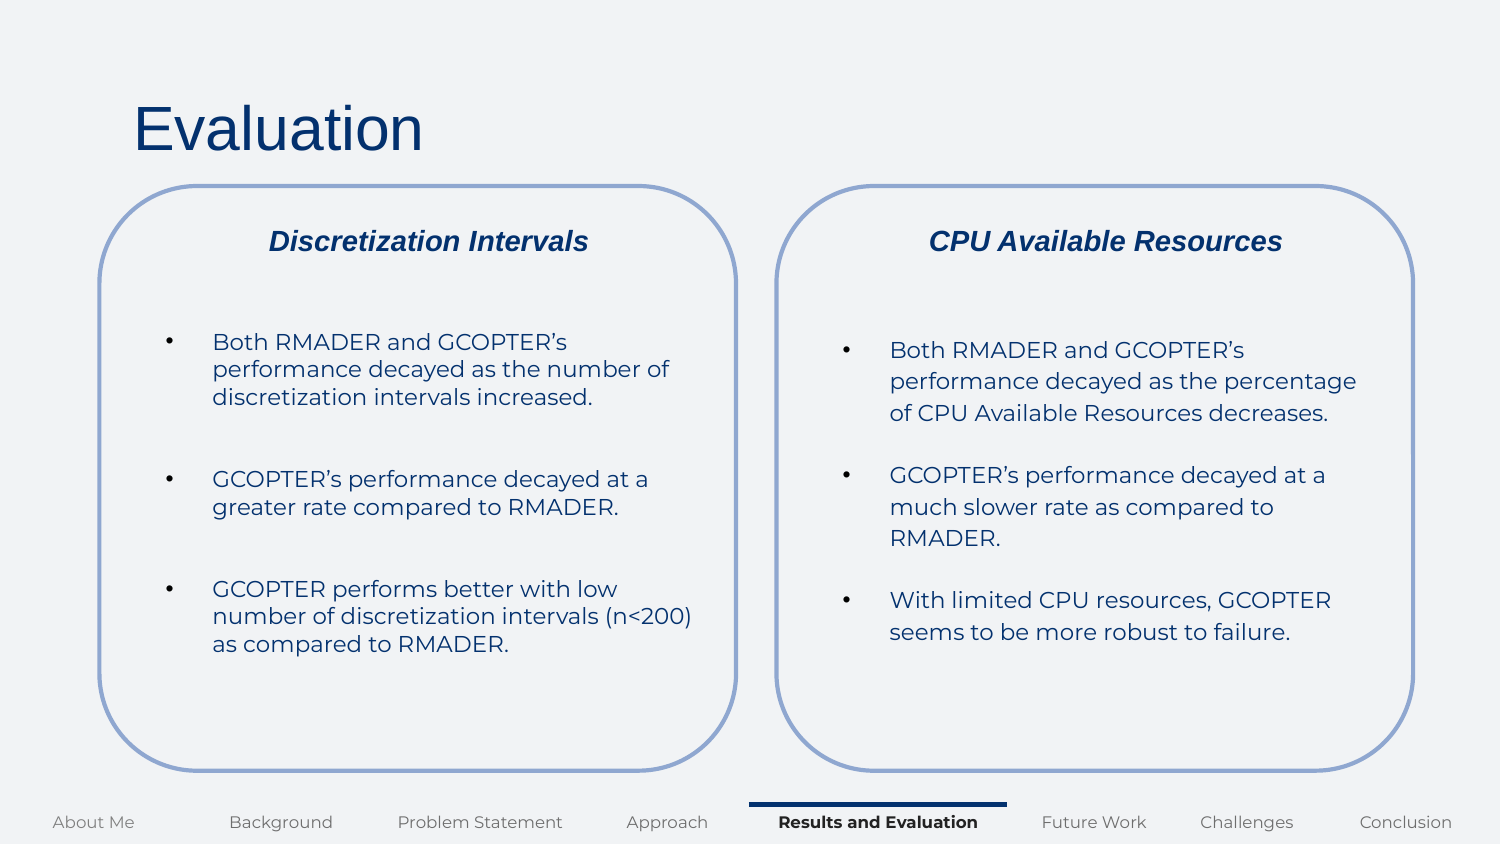

# Evaluation

Both RMADER and GCOPTER’s performance decayed as the percentage of CPU Available Resources decreases.

GCOPTER’s performance decayed at a much slower rate as compared to RMADER.

With limited CPU resources, GCOPTER seems to be more robust to failure.

Both RMADER and GCOPTER’s performance decayed as the number of discretization intervals increased.

GCOPTER’s performance decayed at a greater rate compared to RMADER.

GCOPTER performs better with low number of discretization intervals (n<200) as compared to RMADER.
Discretization Intervals
CPU Available Resources